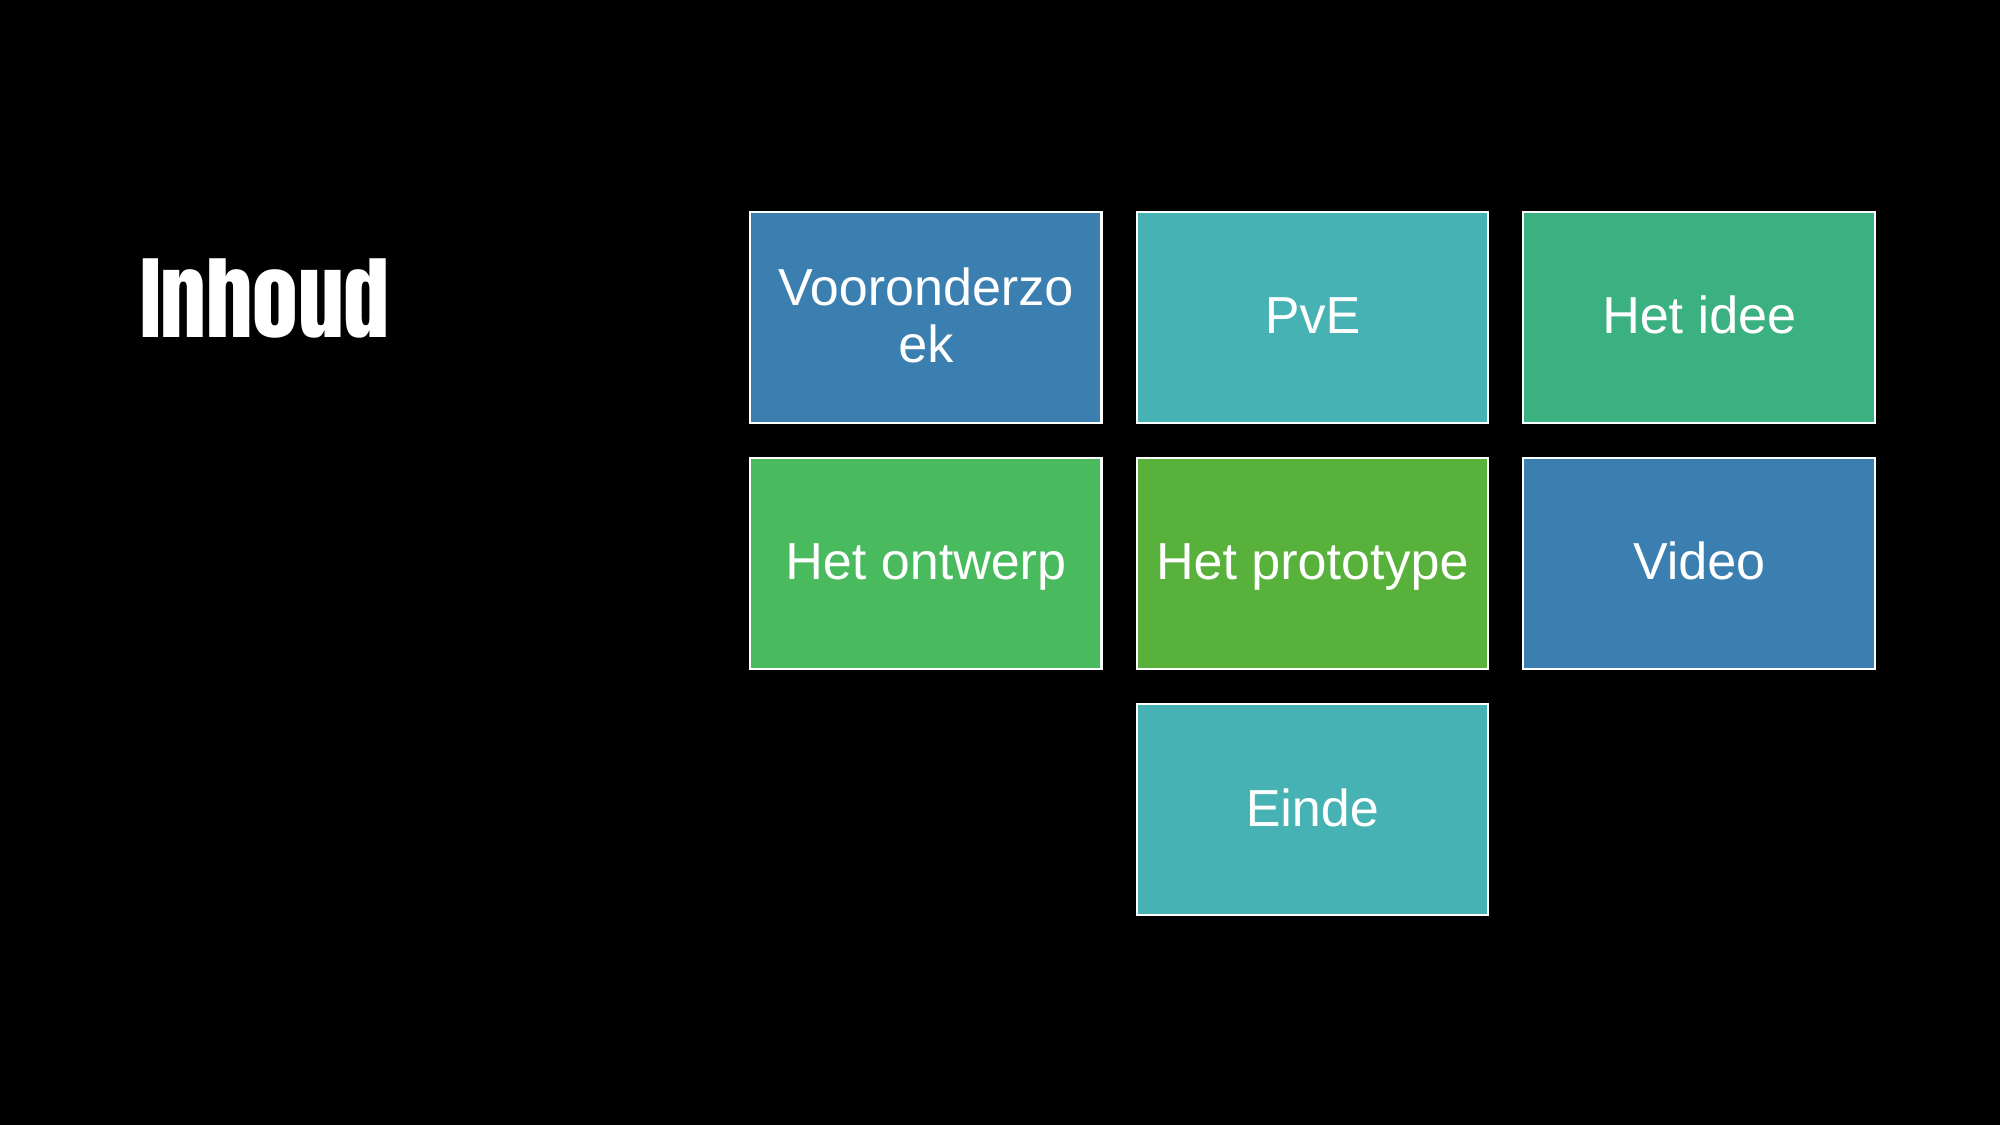

Vooronderzoek
PvE
Het idee
Het ontwerp
Het prototype
Video
Einde
# Inhoud